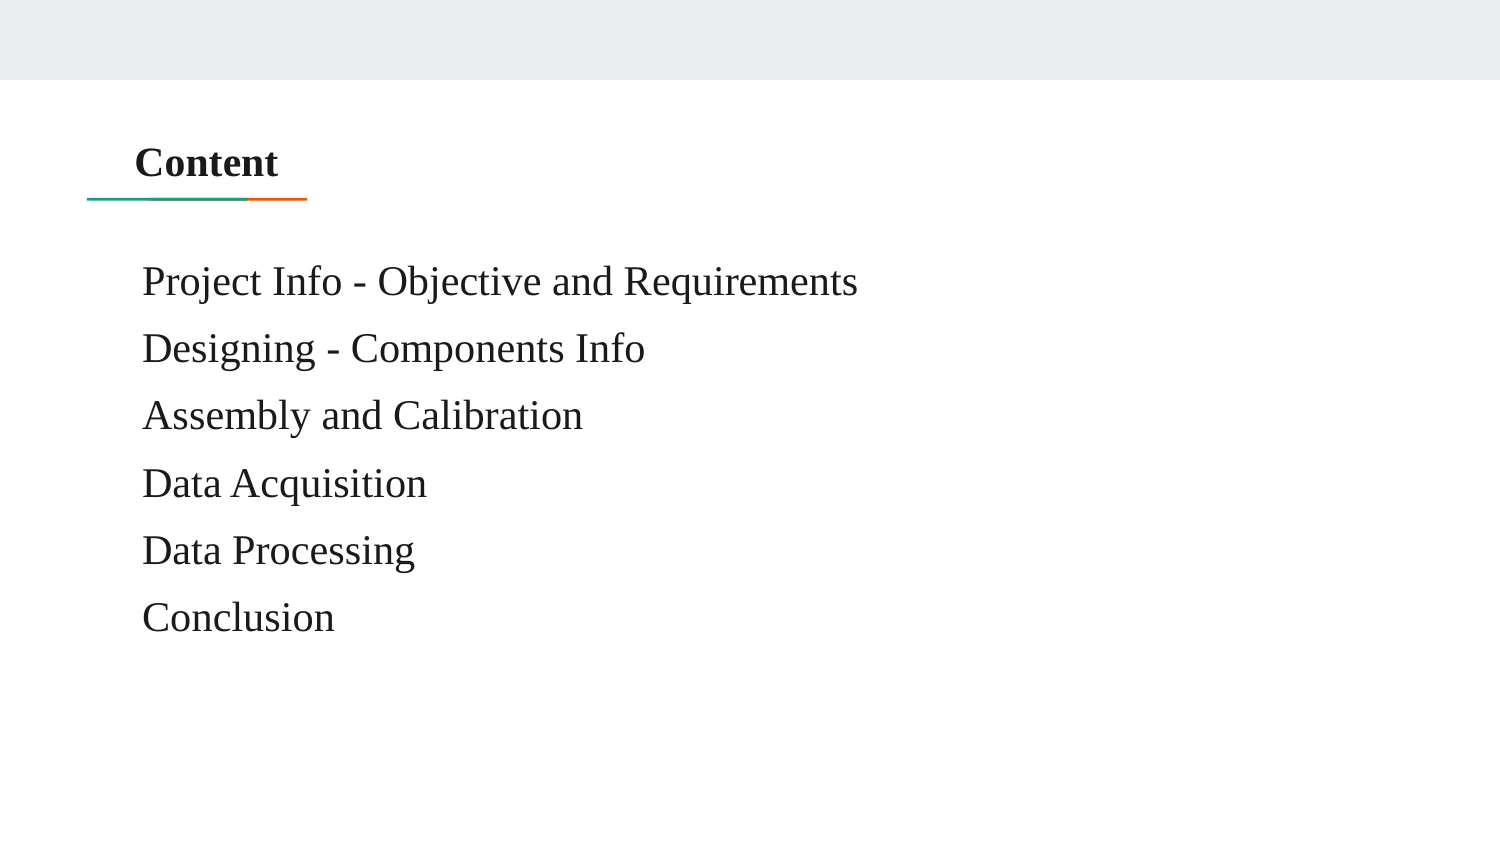

# Content

Project Info - Objective and Requirements
Designing - Components Info
Assembly and Calibration
Data Acquisition
Data Processing
Conclusion